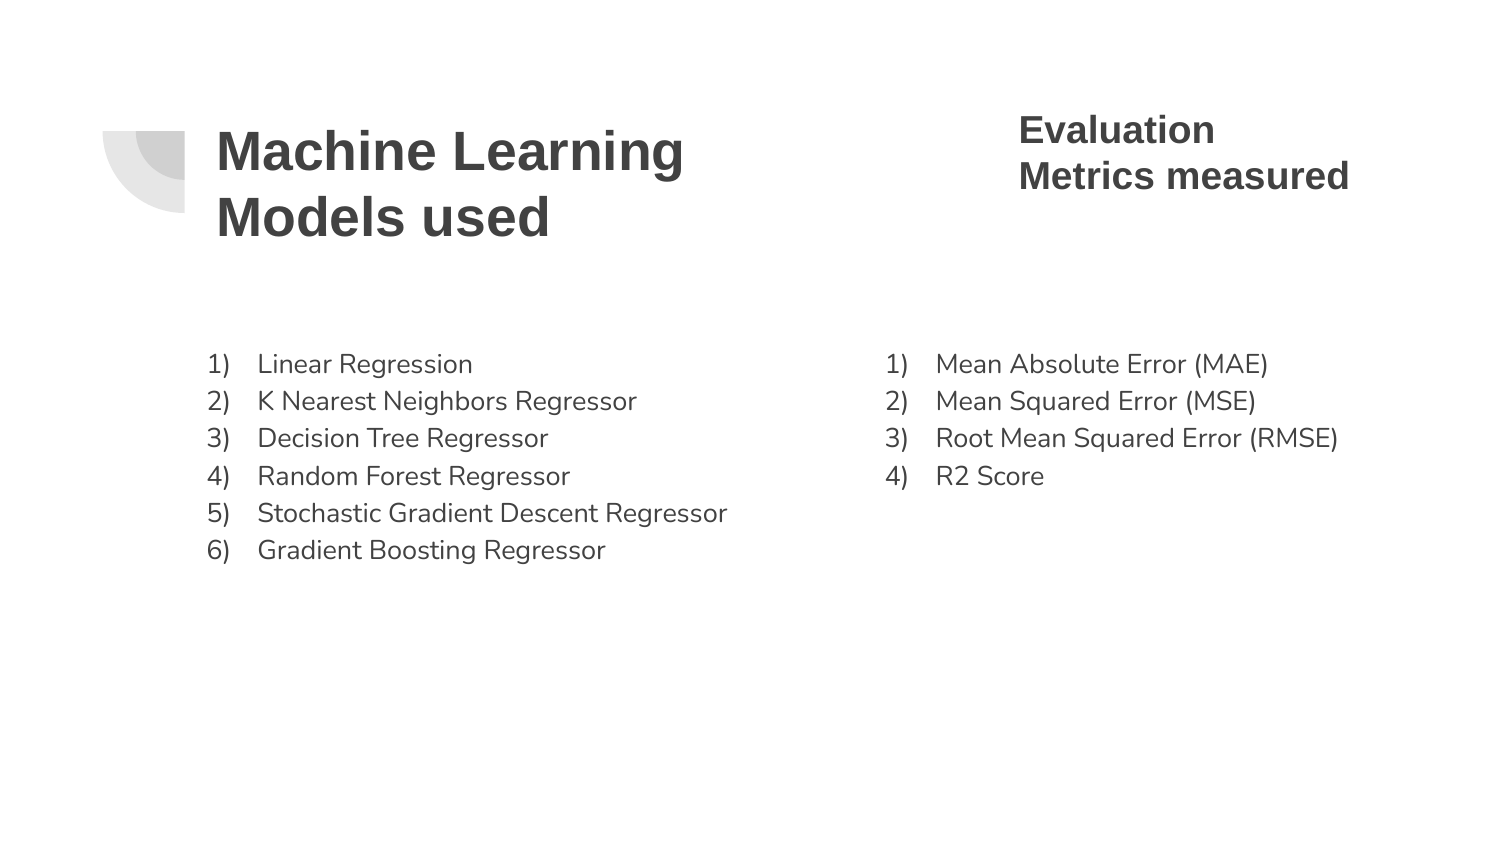

Evaluation Metrics measured
# Machine Learning Models used
Linear Regression
K Nearest Neighbors Regressor
Decision Tree Regressor
Random Forest Regressor
Stochastic Gradient Descent Regressor
Gradient Boosting Regressor

Mean Absolute Error (MAE)
Mean Squared Error (MSE)
Root Mean Squared Error (RMSE)
R2 Score